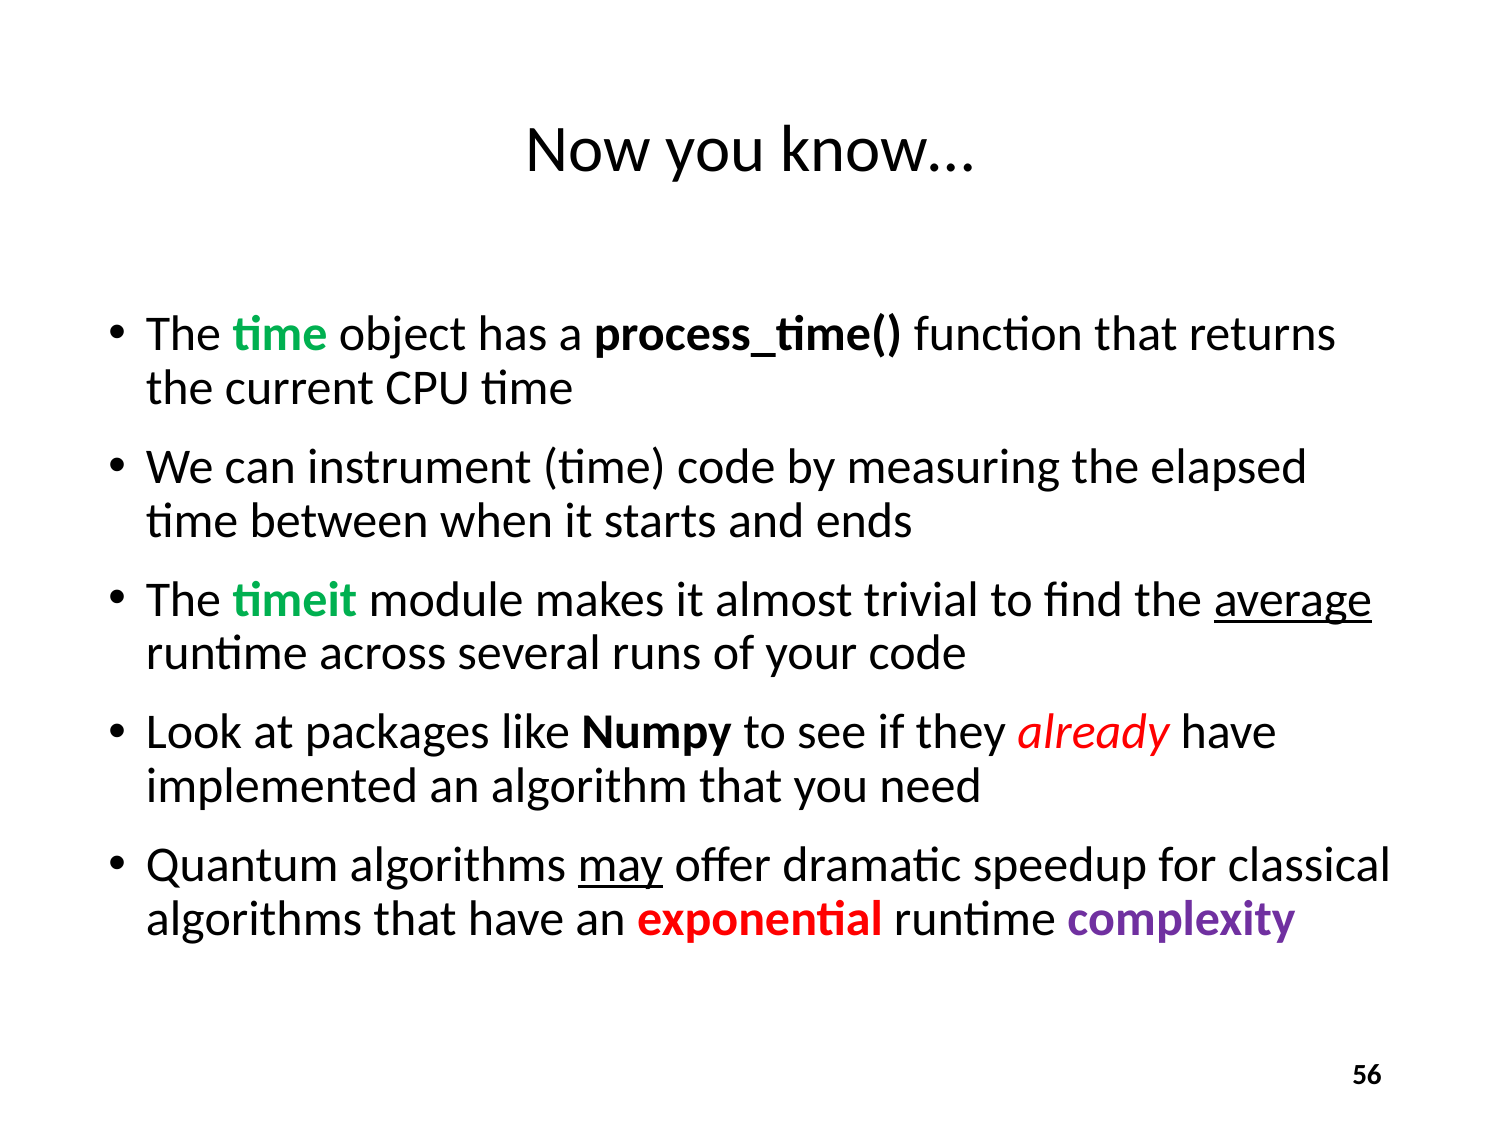

# Now you know…
The time object has a process_time() function that returns the current CPU time
We can instrument (time) code by measuring the elapsed time between when it starts and ends
The timeit module makes it almost trivial to find the average runtime across several runs of your code
Look at packages like Numpy to see if they already have implemented an algorithm that you need
Quantum algorithms may offer dramatic speedup for classical algorithms that have an exponential runtime complexity
56